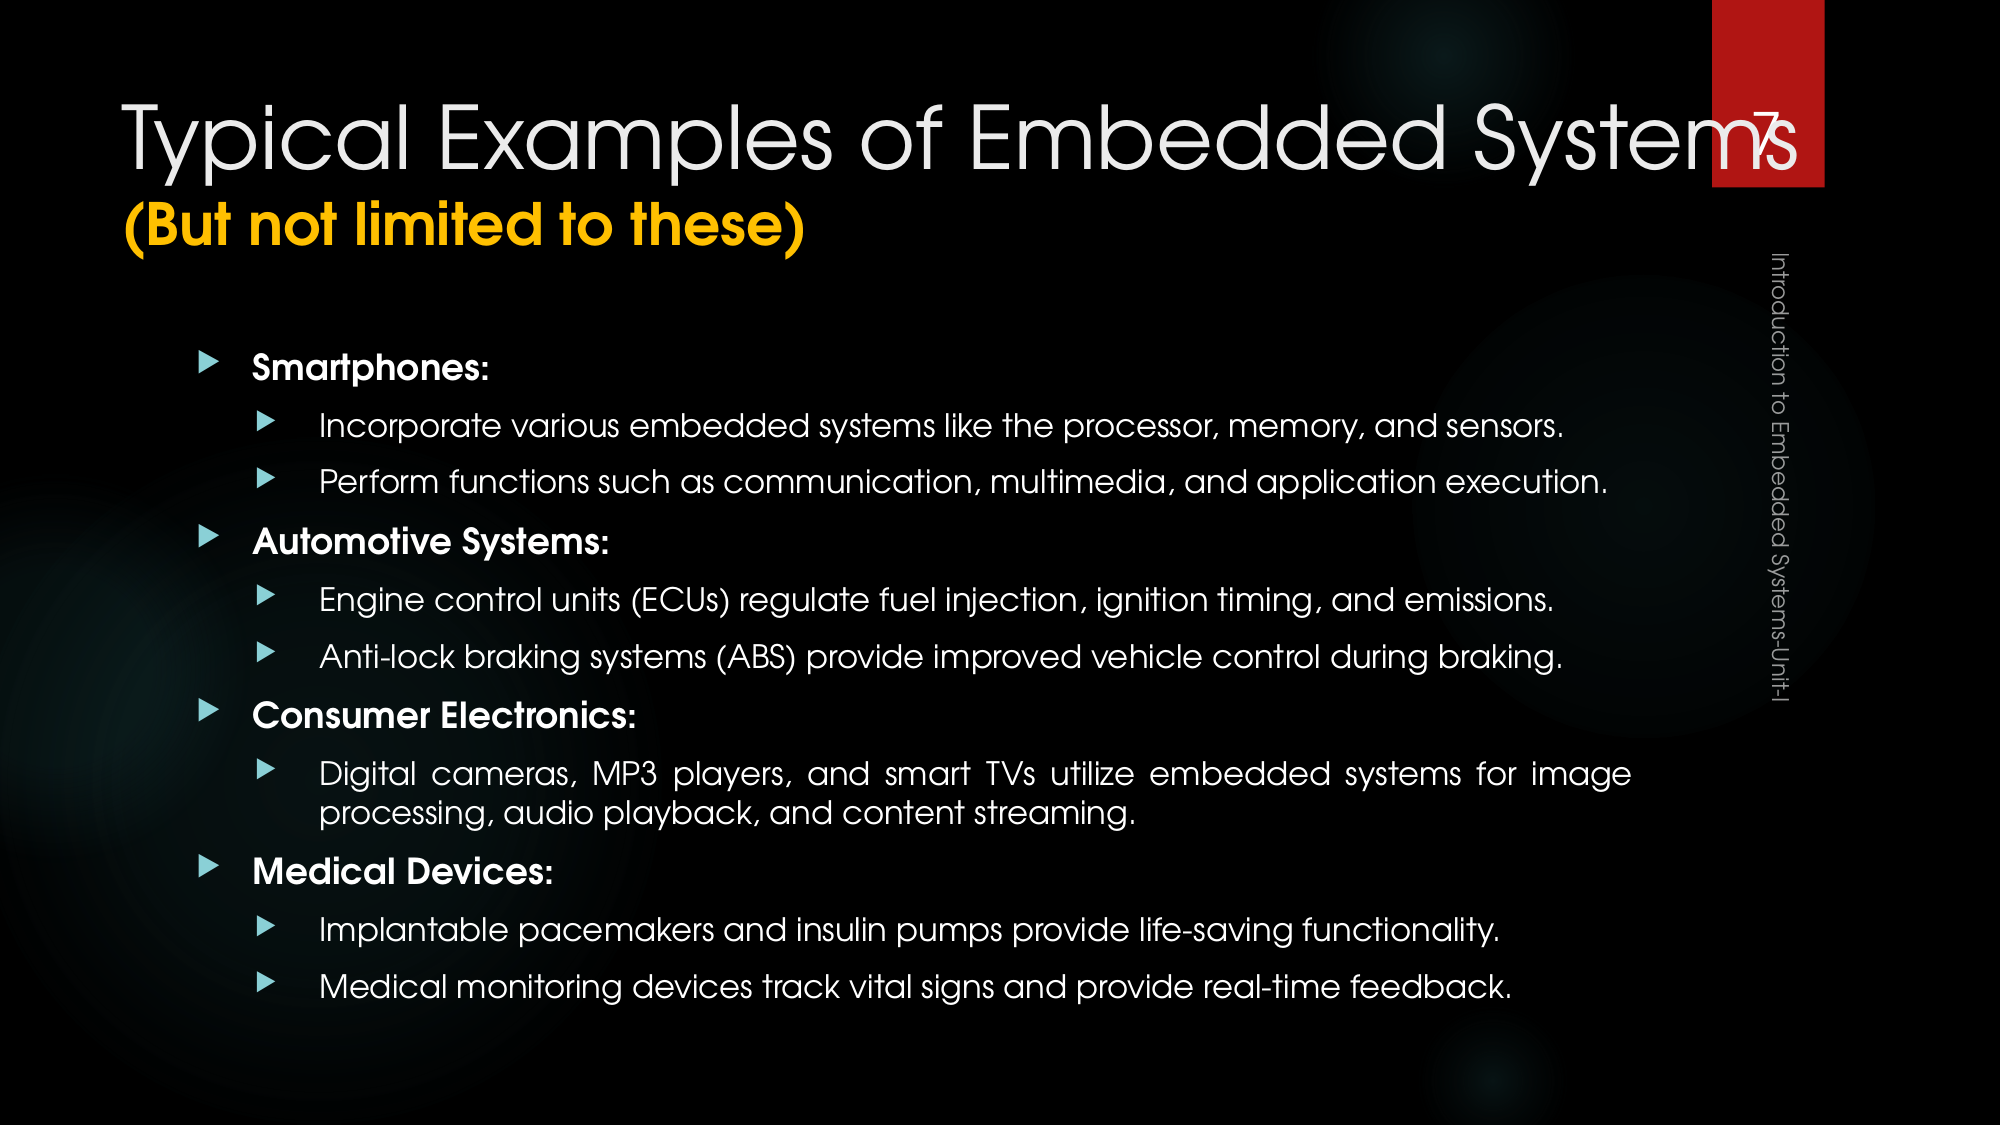

7
# Typical Examples of Embedded Systems (But not limited to these)
Smartphones:
Incorporate various embedded systems like the processor, memory, and sensors.
Perform functions such as communication, multimedia, and application execution.
Automotive Systems:
Engine control units (ECUs) regulate fuel injection, ignition timing, and emissions.
Anti-lock braking systems (ABS) provide improved vehicle control during braking.
Consumer Electronics:
Digital cameras, MP3 players, and smart TVs utilize embedded systems for image processing, audio playback, and content streaming.
Medical Devices:
Implantable pacemakers and insulin pumps provide life-saving functionality.
Medical monitoring devices track vital signs and provide real-time feedback.
Introduction to Embedded Systems-Unit-I